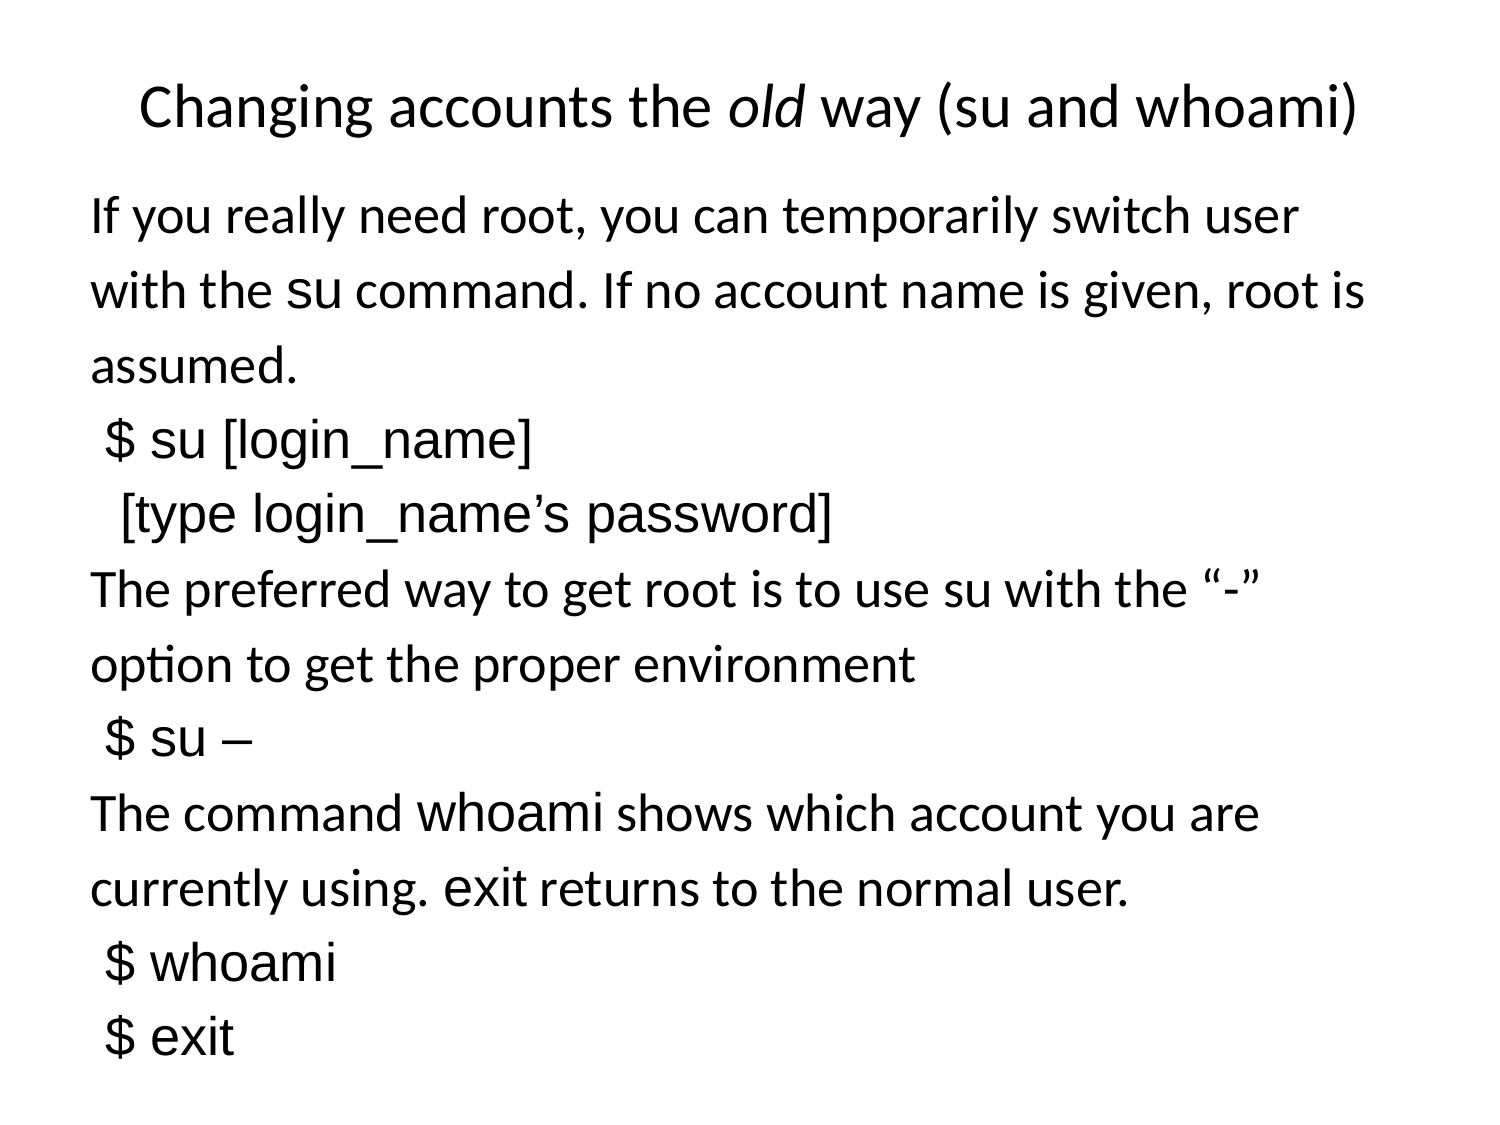

Changing accounts the old way (su and whoami)
If you really need root, you can temporarily switch user with the su command. If no account name is given, root is assumed.
 $ su [login_name]
  [type login_name’s password]
The preferred way to get root is to use su with the “-” option to get the proper environment
 $ su –
The command whoami shows which account you are currently using. exit returns to the normal user.
 $ whoami
 $ exit